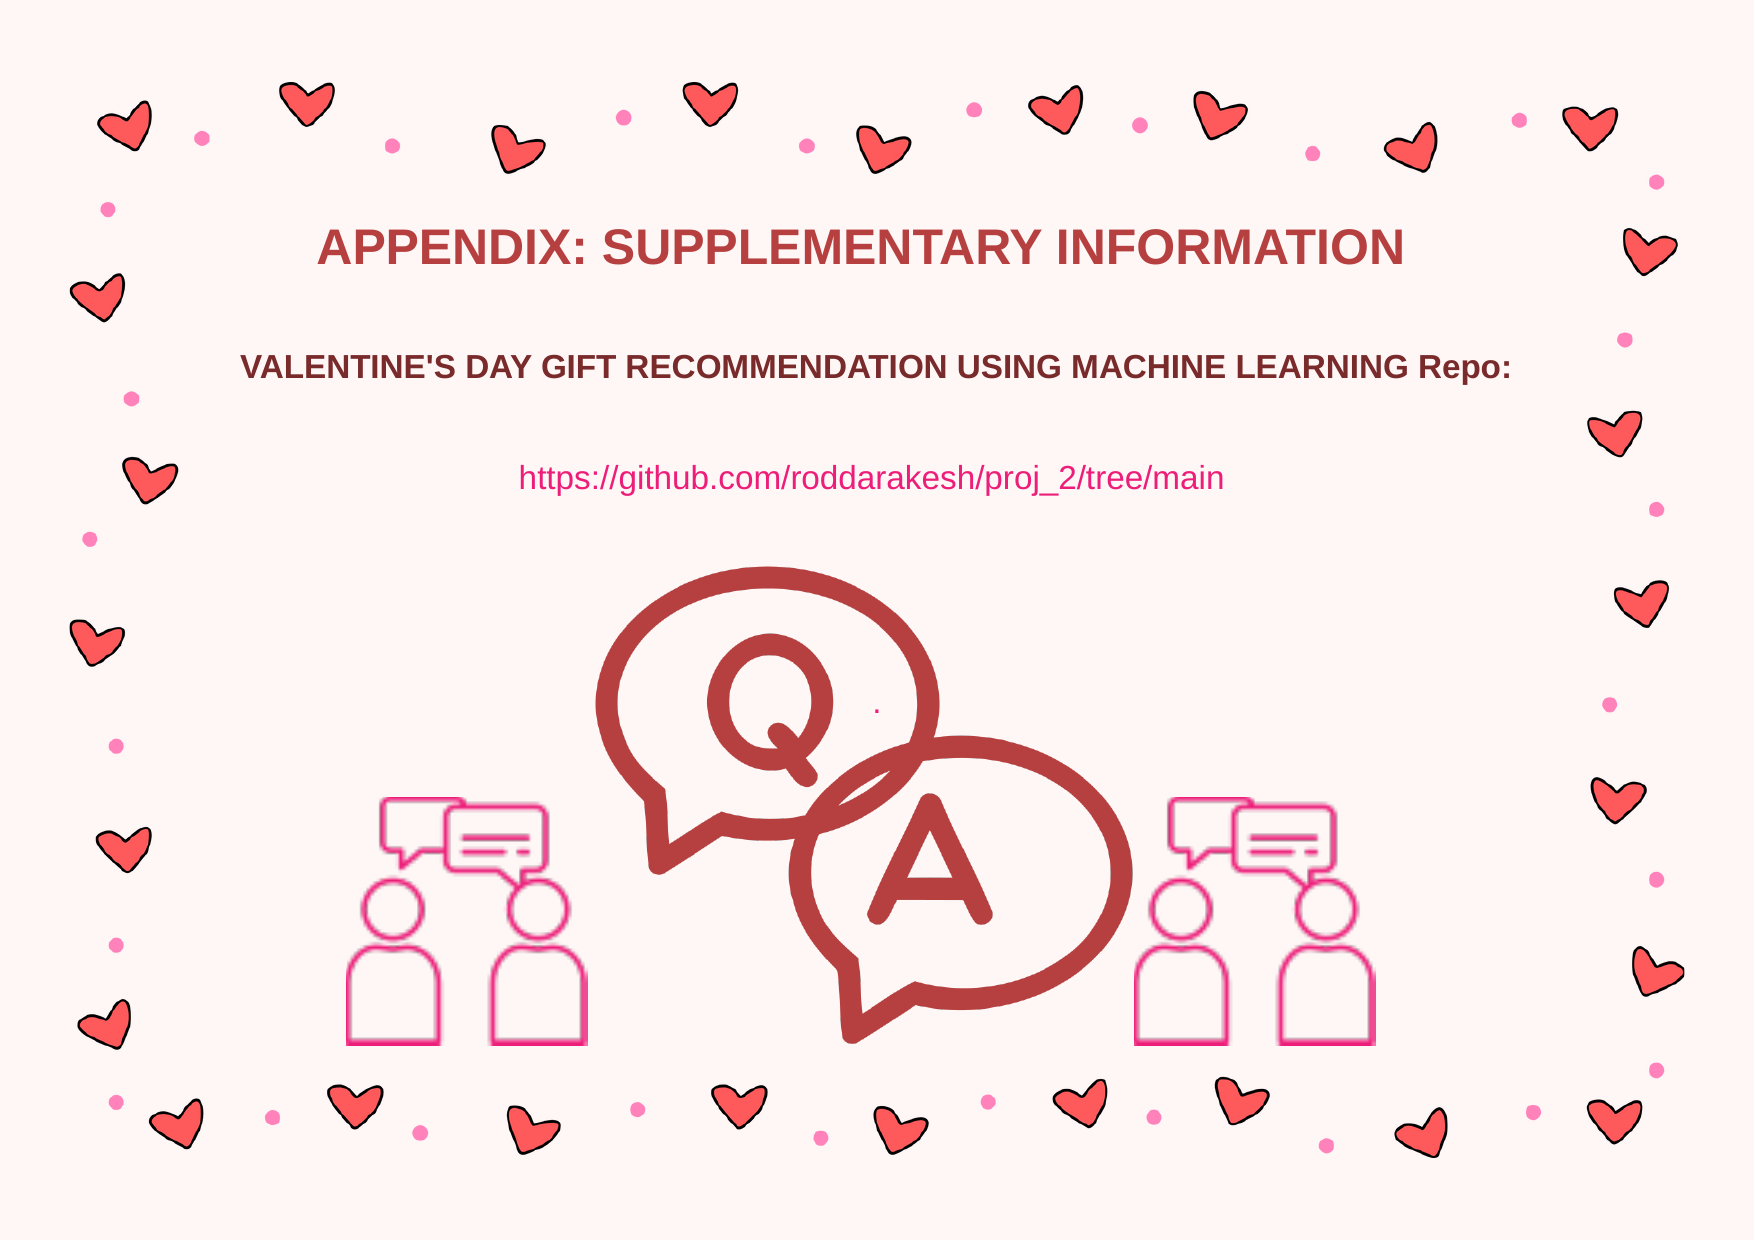

APPENDIX: SUPPLEMENTARY INFORMATION
VALENTINE'S DAY GIFT RECOMMENDATION USING MACHINE LEARNING Repo:

https://github.com/roddarakesh/proj_2/tree/main

.